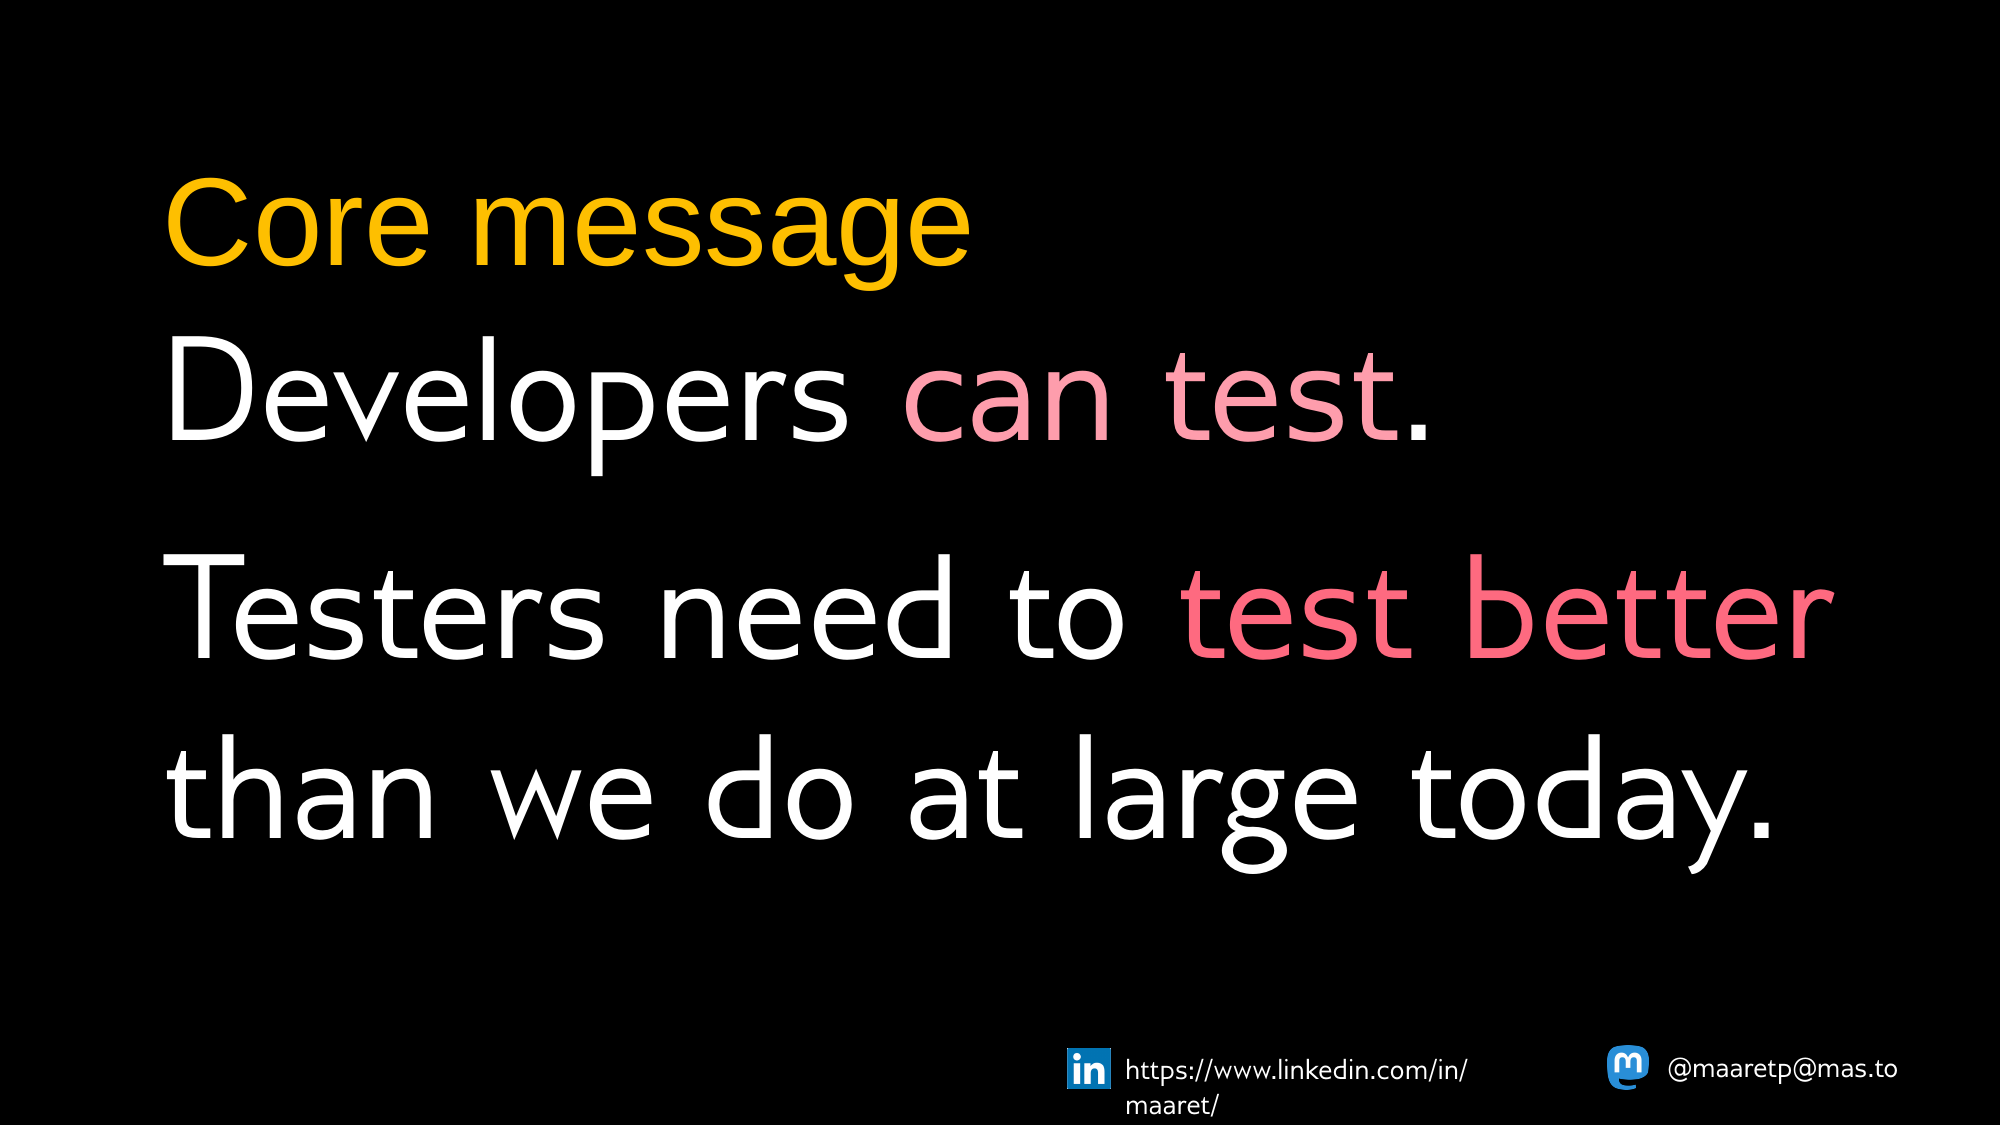

Core message
Developers can test.
Testers need to test better than we do at large today.